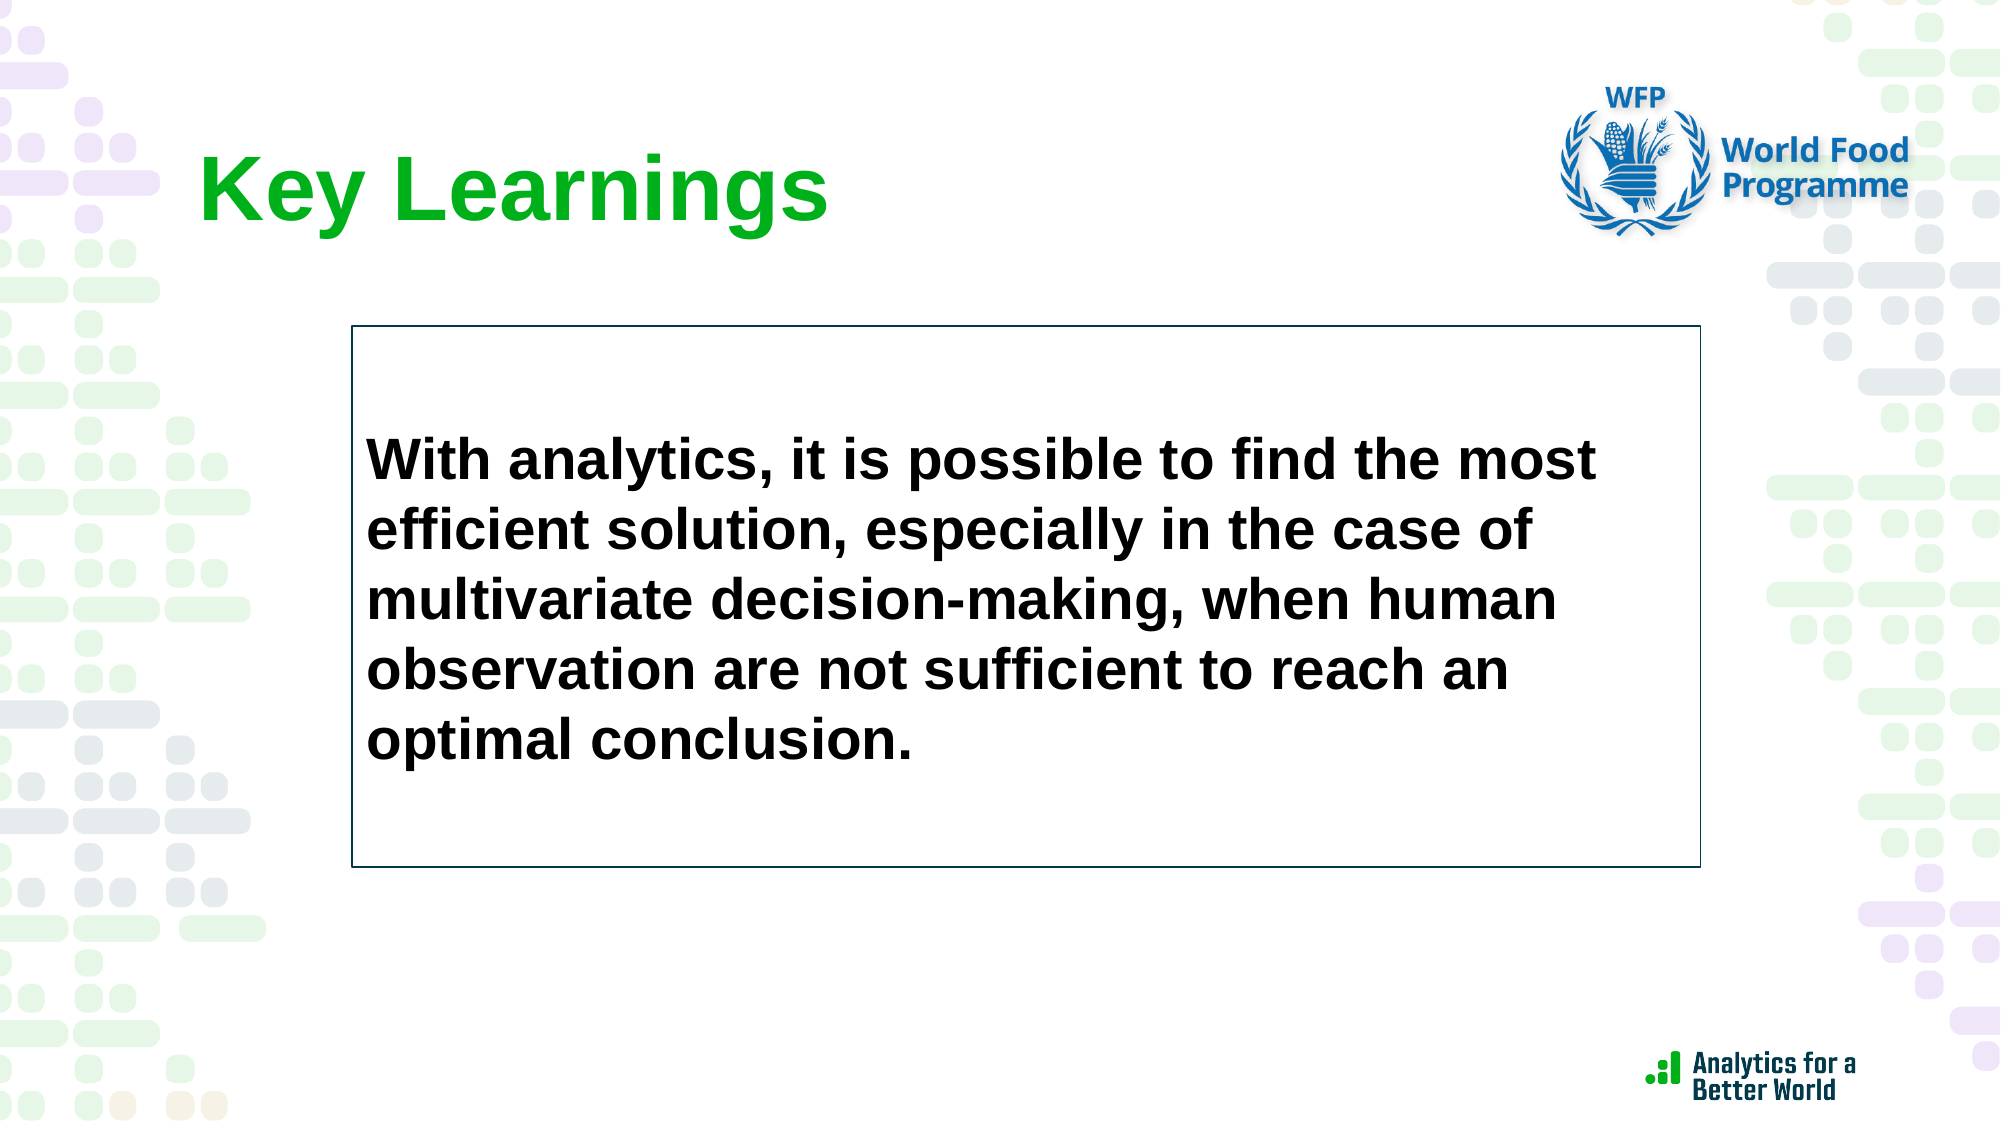

# Key Learnings
With analytics, it is possible to find the most efficient solution, especially in the case of multivariate decision-making, when human observation are not sufficient to reach an optimal conclusion.